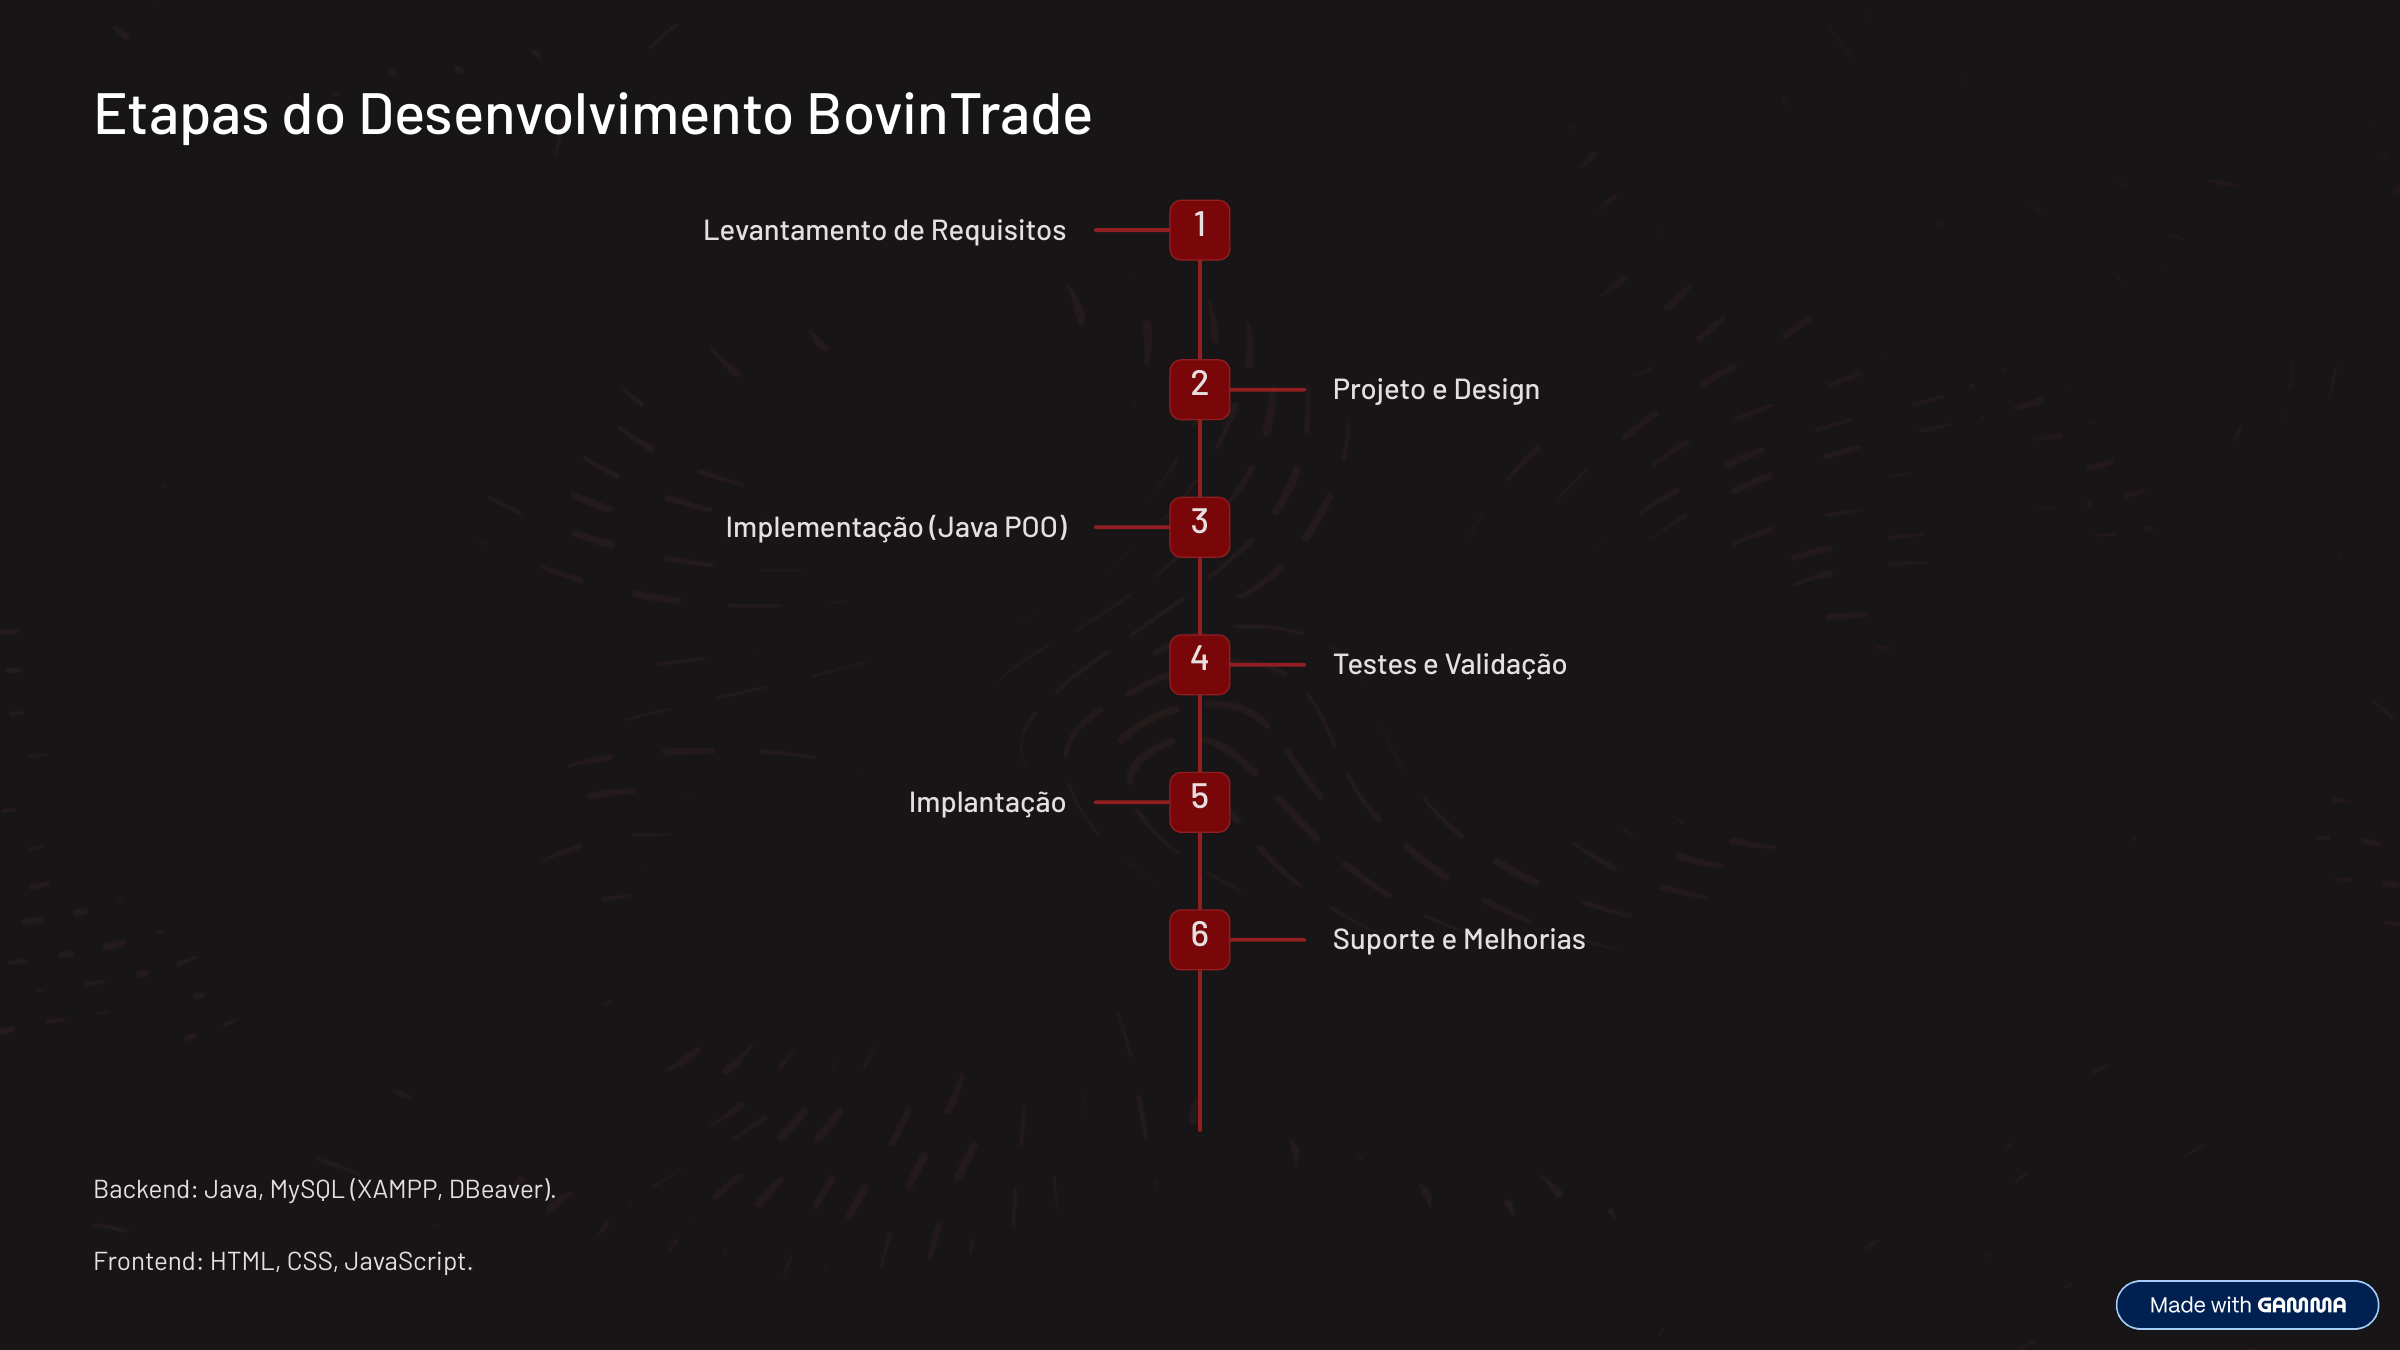

Etapas do Desenvolvimento BovinTrade

1
Levantamento de Requisitos

2
Projeto e Design

3
Implementação (Java POO)

4
Testes e Validação

5
Implantação

6
Suporte e Melhorias

Backend: Java, MySQL (XAMPP, DBeaver).
Frontend: HTML, CSS, JavaScript.